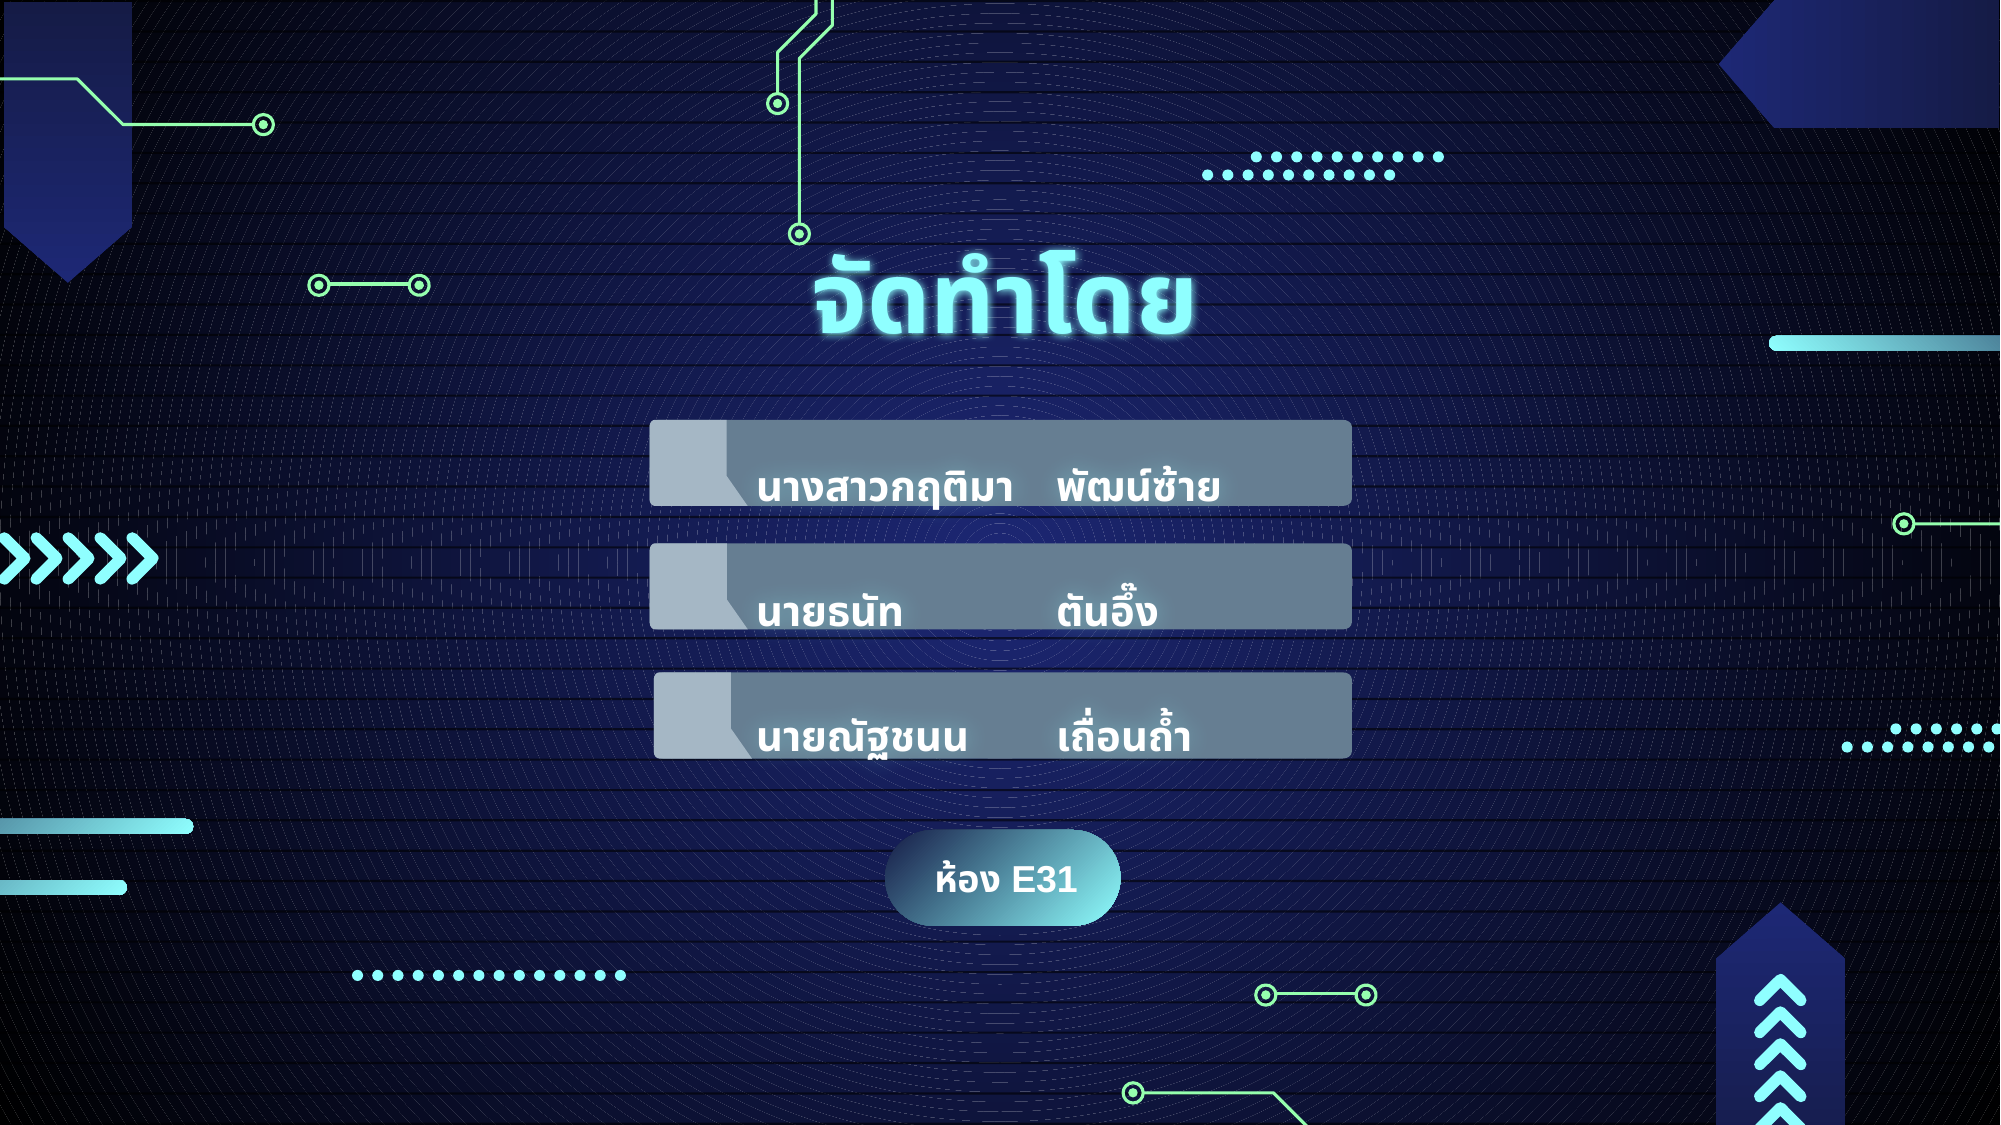

จัดทำโดย

# นางสาวกฤติมา 	พัฒน์ซ้าย นายธนัท 	ตันอึ๊ง นายณัฐชนน 	เถื่อนถ้ำ

ห้อง E31